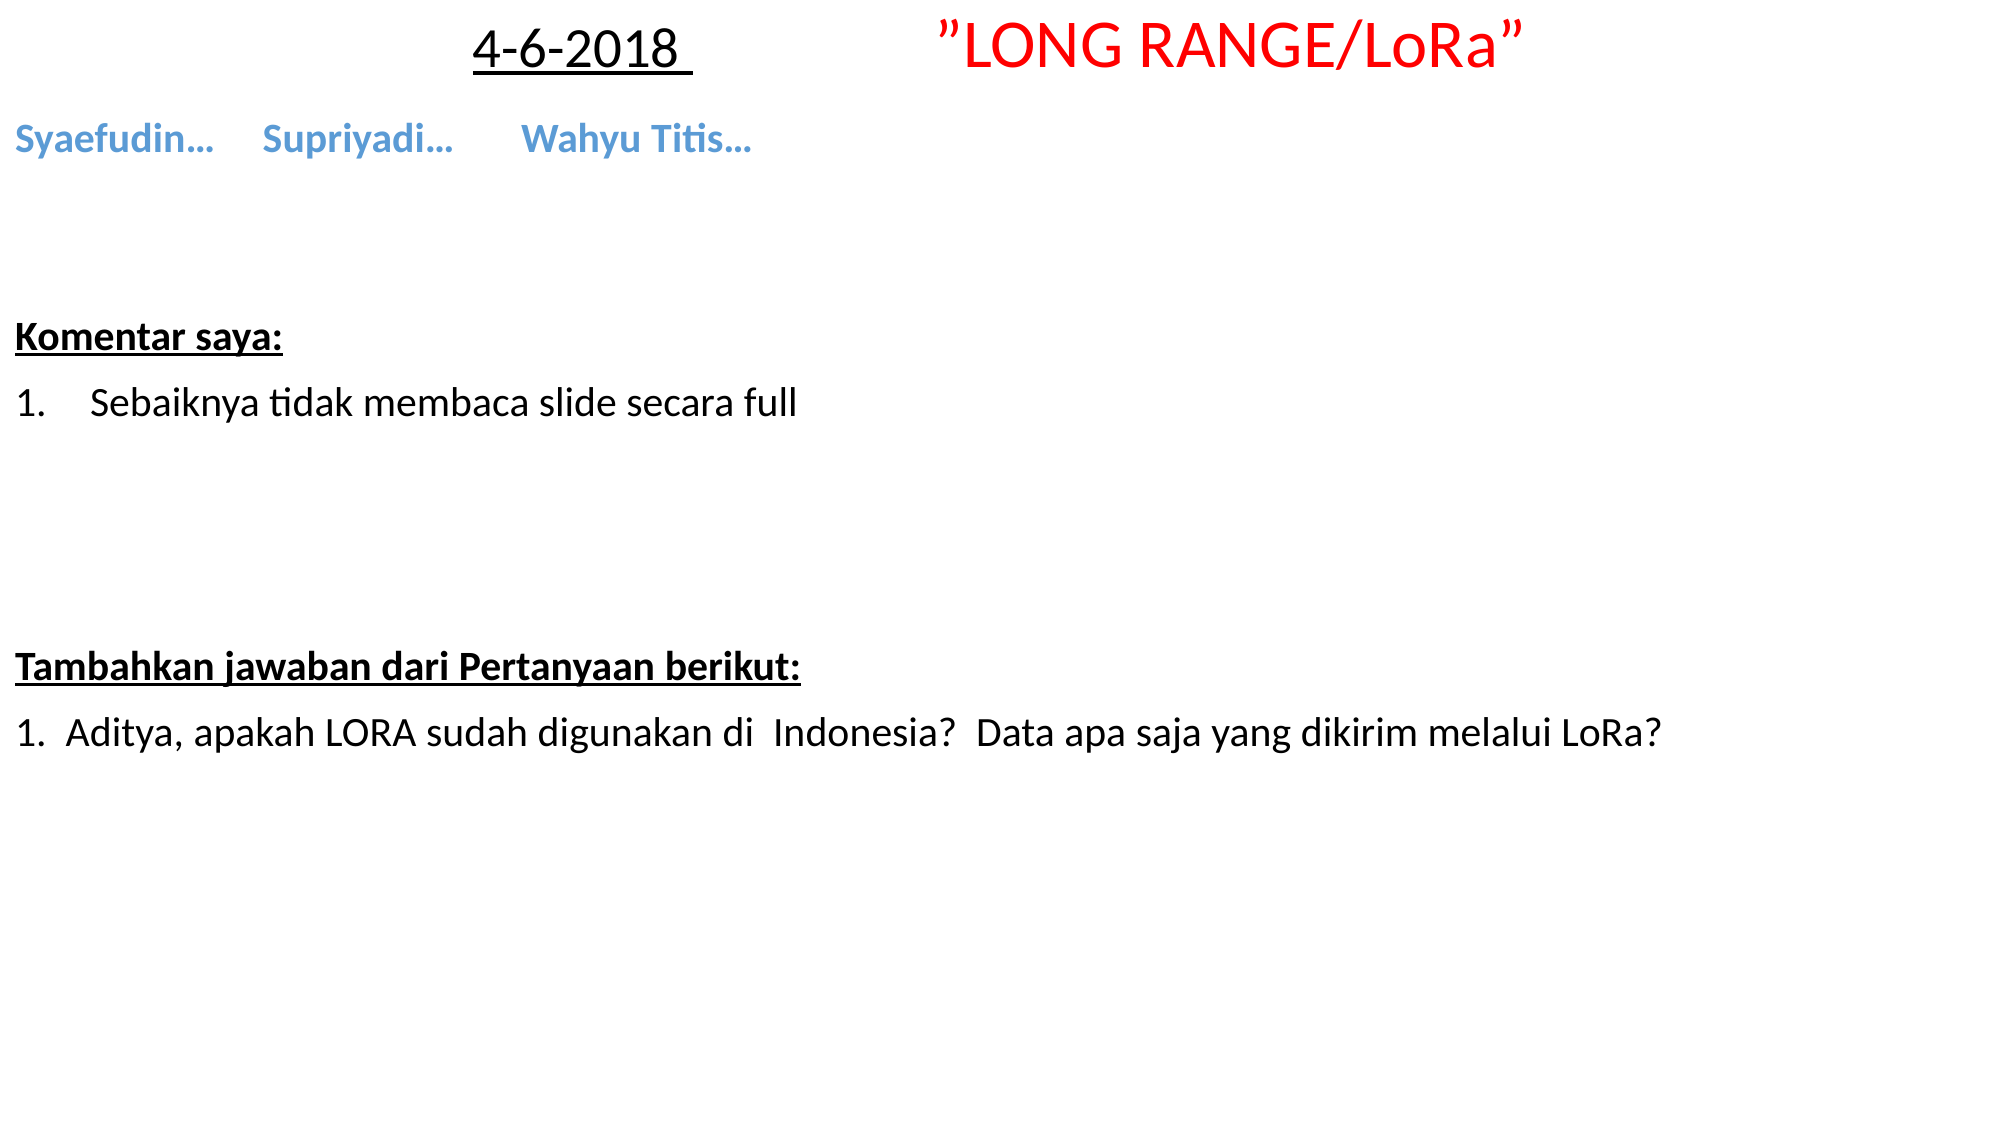

# 4-6-2018                    ”LONG RANGE/LoRa”
Syaefudin…     Supriyadi…       Wahyu Titis…

Komentar saya:
Sebaiknya tidak membaca slide secara full

Tambahkan jawaban dari Pertanyaan berikut:
1.  Aditya, apakah LORA sudah digunakan di  Indonesia?  Data apa saja yang dikirim melalui LoRa?